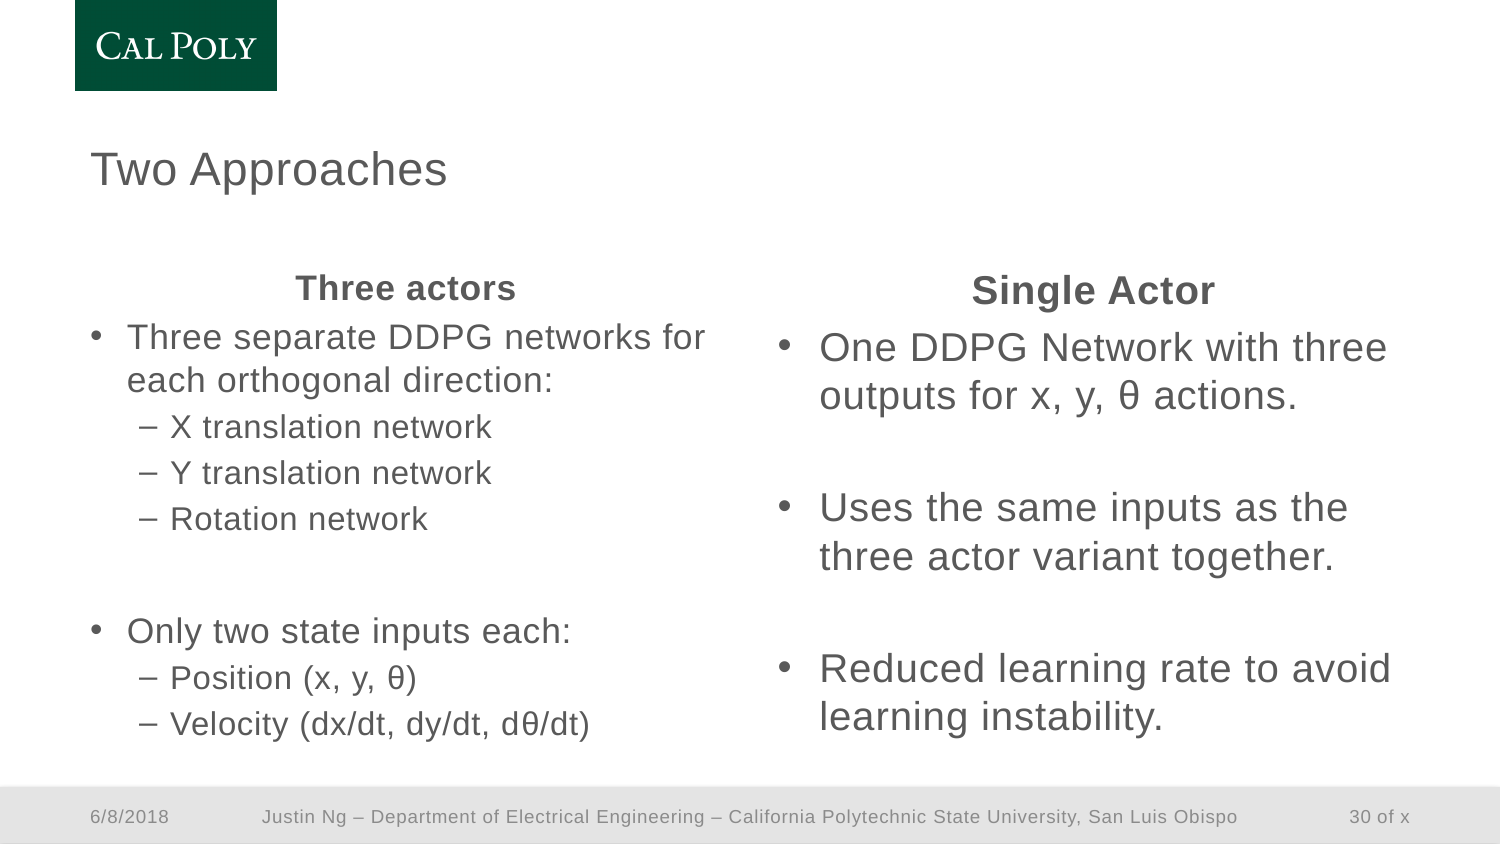

# Two Approaches
Three actors
Three separate DDPG networks for each orthogonal direction:
X translation network
Y translation network
Rotation network

Only two state inputs each:
Position (x, y, θ)
Velocity (dx/dt, dy/dt, dθ/dt)

Single Actor
One DDPG Network with three outputs for x, y, θ actions.

Uses the same inputs as the three actor variant together.

Reduced learning rate to avoid learning instability.

Justin Ng – Department of Electrical Engineering – California Polytechnic State University, San Luis Obispo
6/8/2018
30 of x